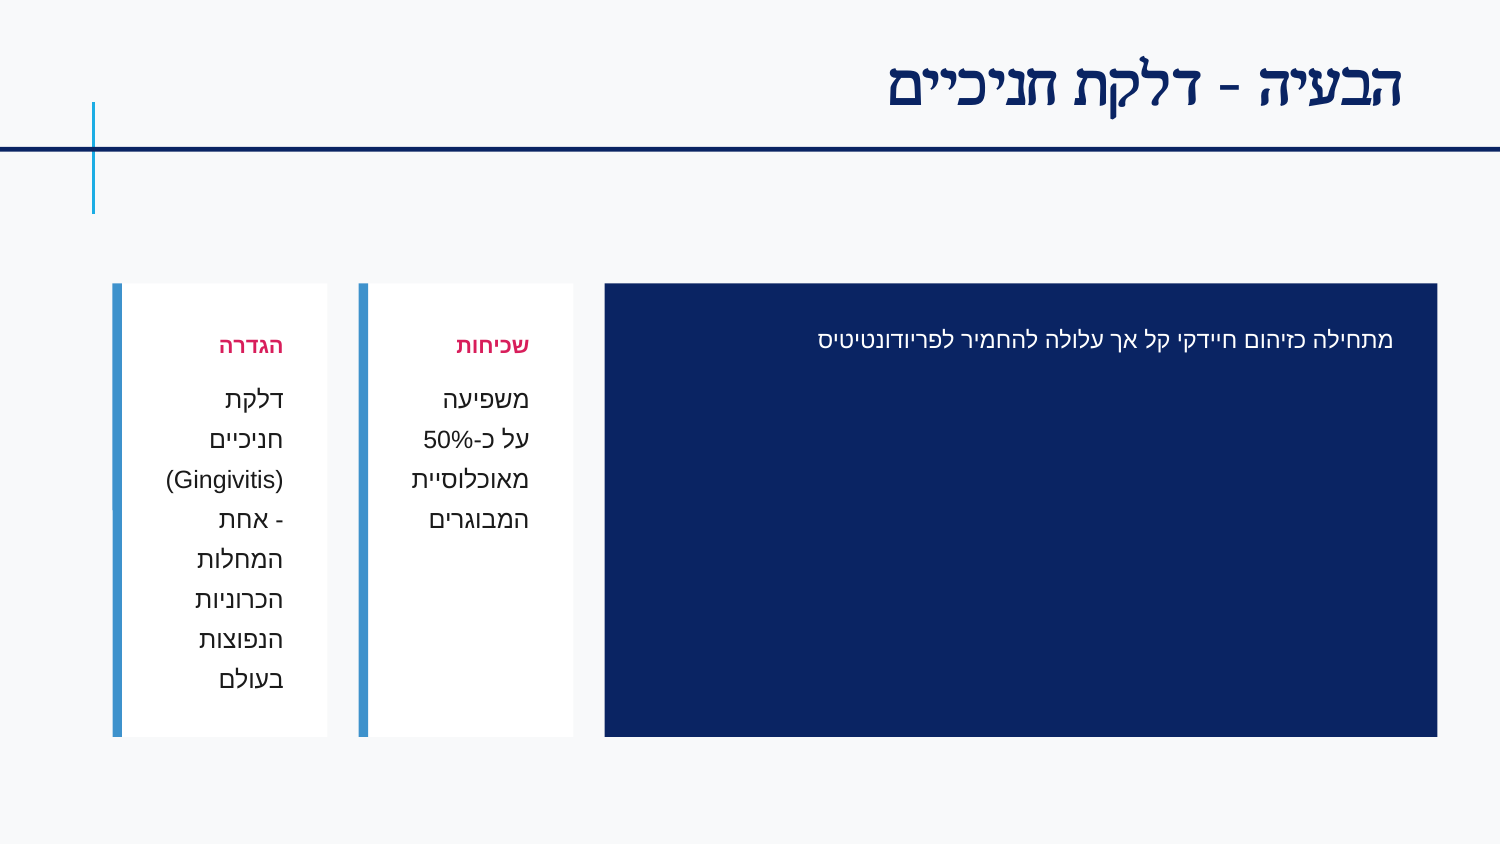

הבעיה - דלקת חניכיים

מתחילה כזיהום חיידקי קל אך עלולה להחמיר לפריודונטיטיס
הגדרה
שכיחות
דלקת חניכיים (Gingivitis) - אחת המחלות הכרוניות הנפוצות בעולם
משפיעה על כ-50% מאוכלוסיית המבוגרים